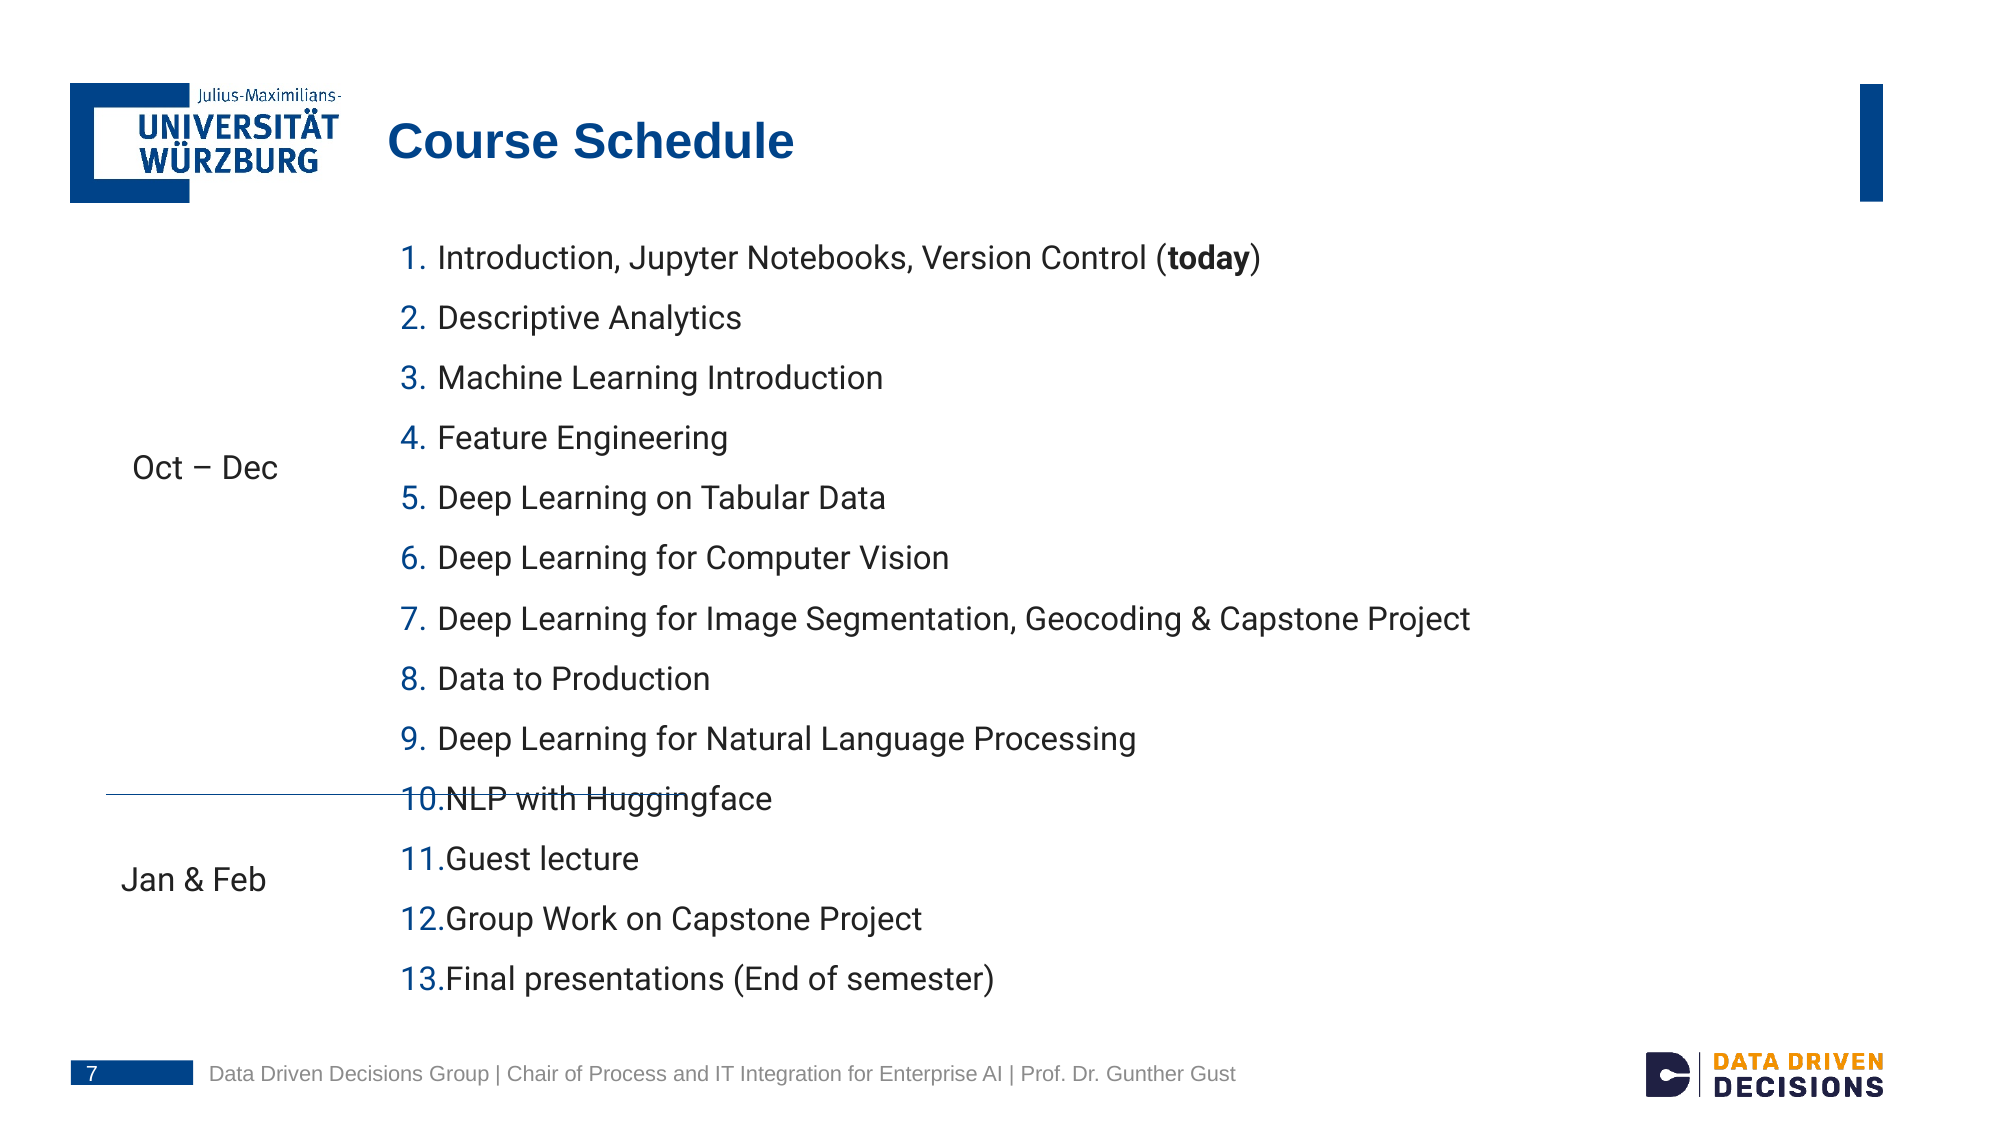

# Course Schedule
Introduction, Jupyter Notebooks, Version Control (today)
Descriptive Analytics
Machine Learning Introduction
Feature Engineering
Deep Learning on Tabular Data
Deep Learning for Computer Vision
Deep Learning for Image Segmentation, Geocoding & Capstone Project
Data to Production
Deep Learning for Natural Language Processing
NLP with Huggingface
Guest lecture
Group Work on Capstone Project
Final presentations (End of semester)
Oct – Dec
Jan & Feb
7
Data Driven Decisions Group | Chair of Process and IT Integration for Enterprise AI | Prof. Dr. Gunther Gust